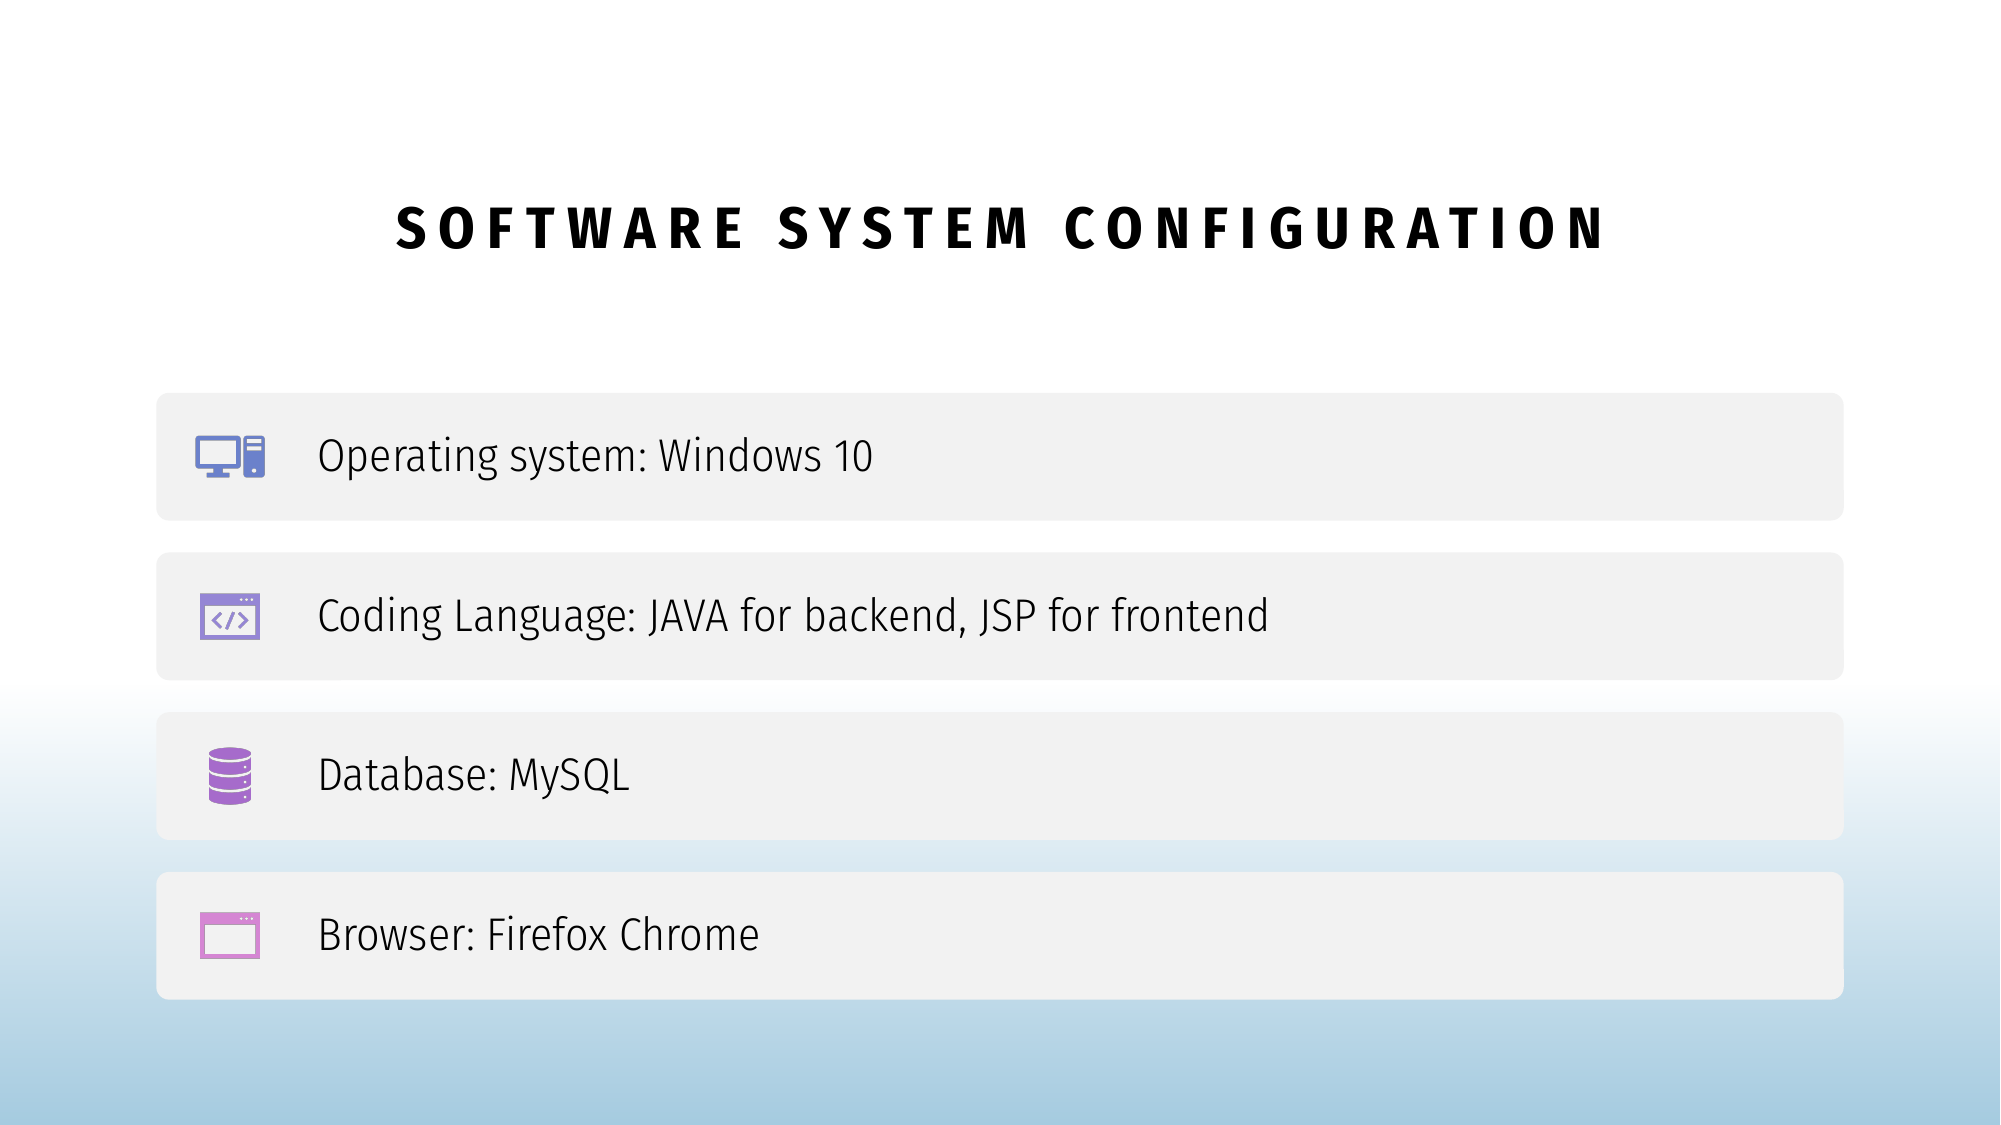

# Software SYSTEM CONFIGURATION
Operating system: Windows 10
Coding Language: JAVA for backend, JSP for frontend
Database: MySQL
Browser: Firefox Chrome